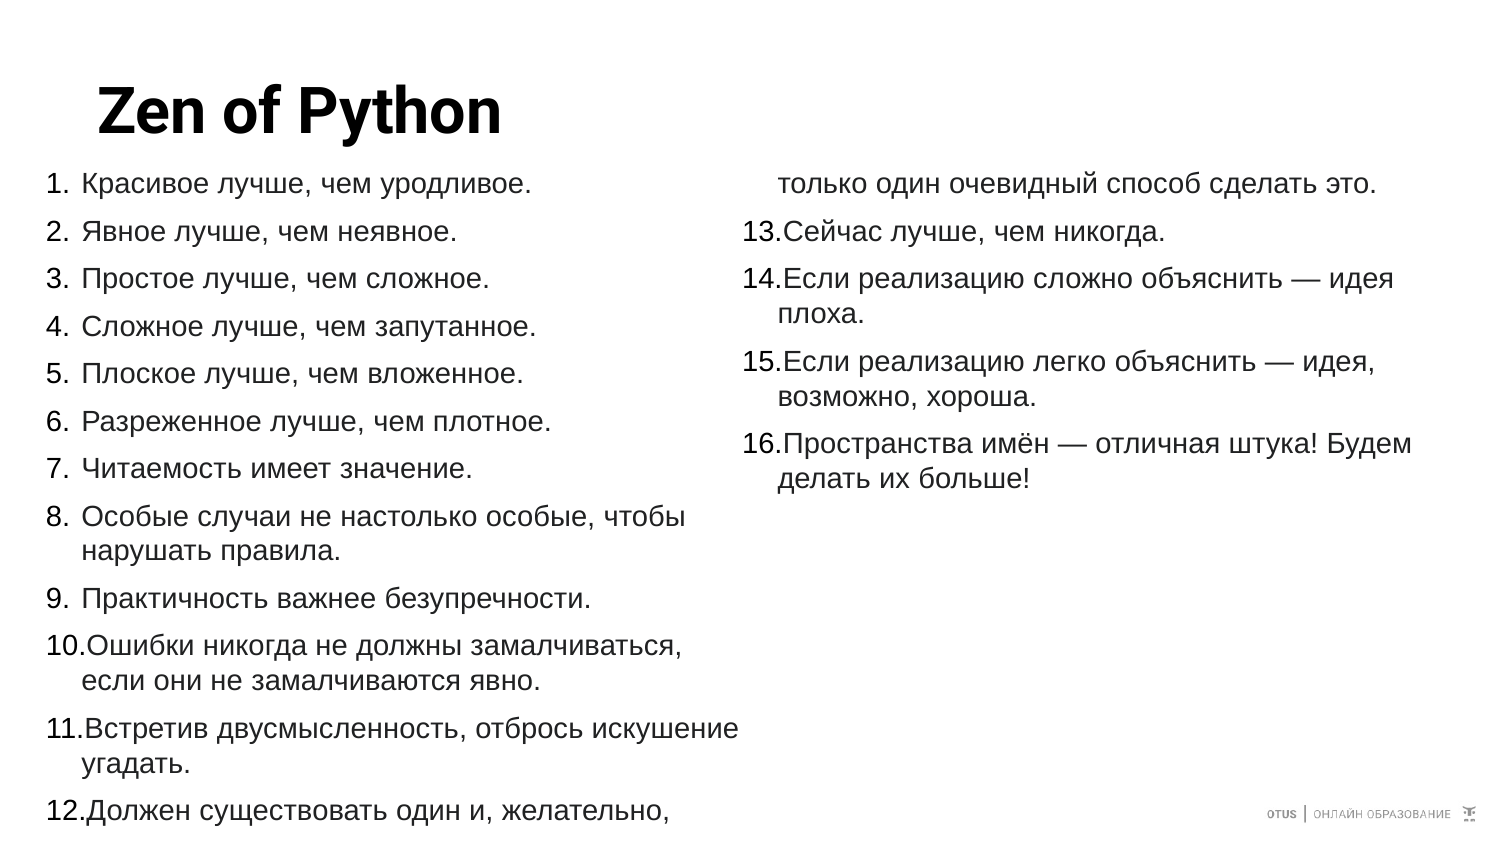

# Zen of Python
Красивое лучше, чем уродливое.
Явное лучше, чем неявное.
Простое лучше, чем сложное.
Сложное лучше, чем запутанное.
Плоское лучше, чем вложенное.
Разреженное лучше, чем плотное.
Читаемость имеет значение.
Особые случаи не настолько особые, чтобы нарушать правила.
Практичность важнее безупречности.
Ошибки никогда не должны замалчиваться, если они не замалчиваются явно.
Встретив двусмысленность, отбрось искушение угадать.
Должен существовать один и, желательно, только один очевидный способ сделать это.
Сейчас лучше, чем никогда.
Если реализацию сложно объяснить — идея плоха.
Если реализацию легко объяснить — идея, возможно, хороша.
Пространства имён — отличная штука! Будем делать их больше!